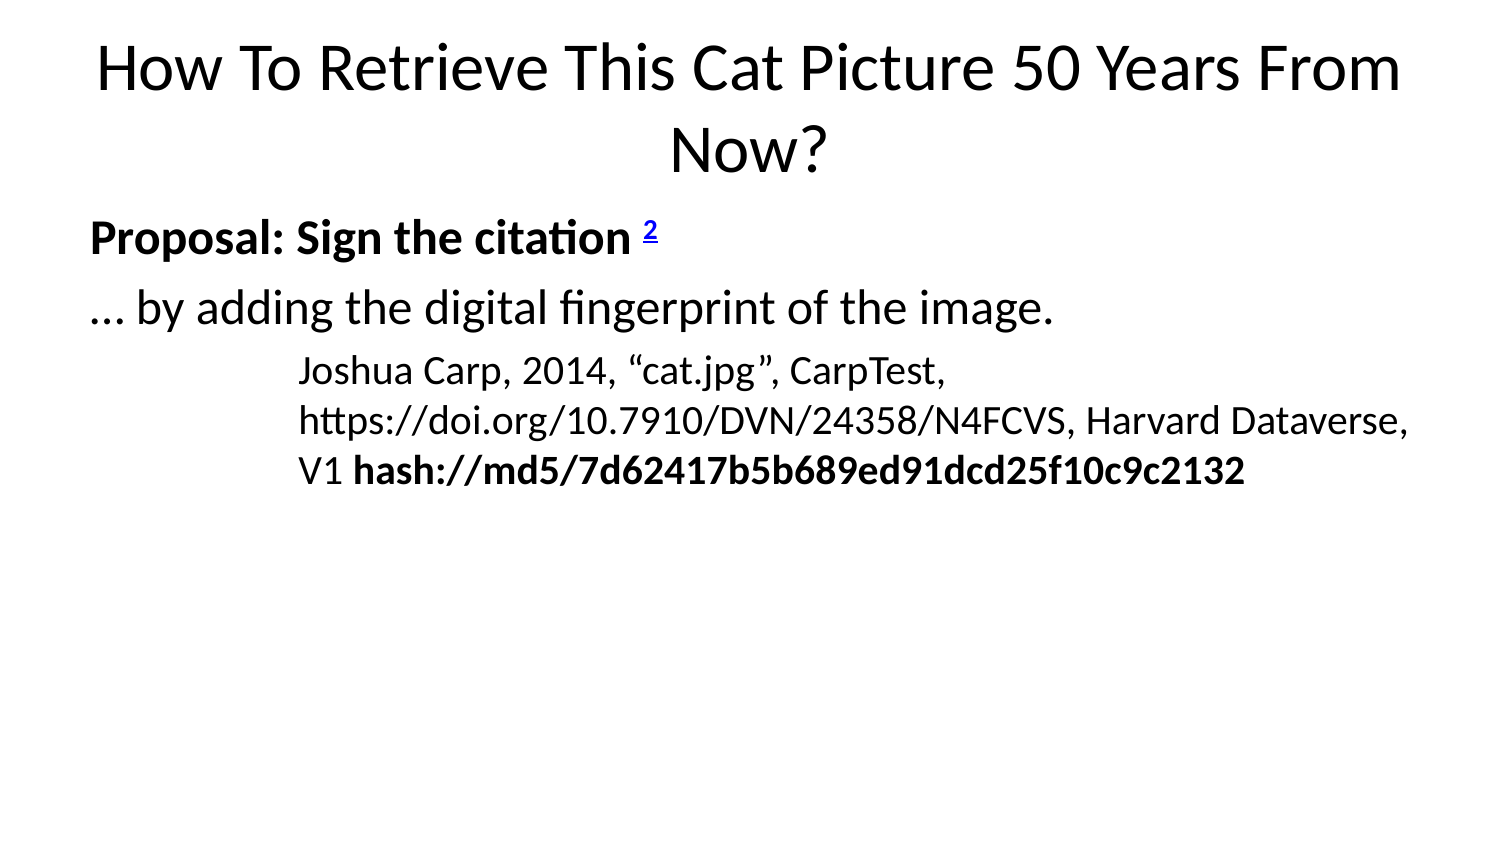

# How To Retrieve This Cat Picture 50 Years From Now?
Proposal: Sign the citation 2
… by adding the digital fingerprint of the image.
Joshua Carp, 2014, “cat.jpg”, CarpTest, https://doi.org/10.7910/DVN/24358/N4FCVS, Harvard Dataverse, V1 hash://md5/7d62417b5b689ed91dcd25f10c9c2132